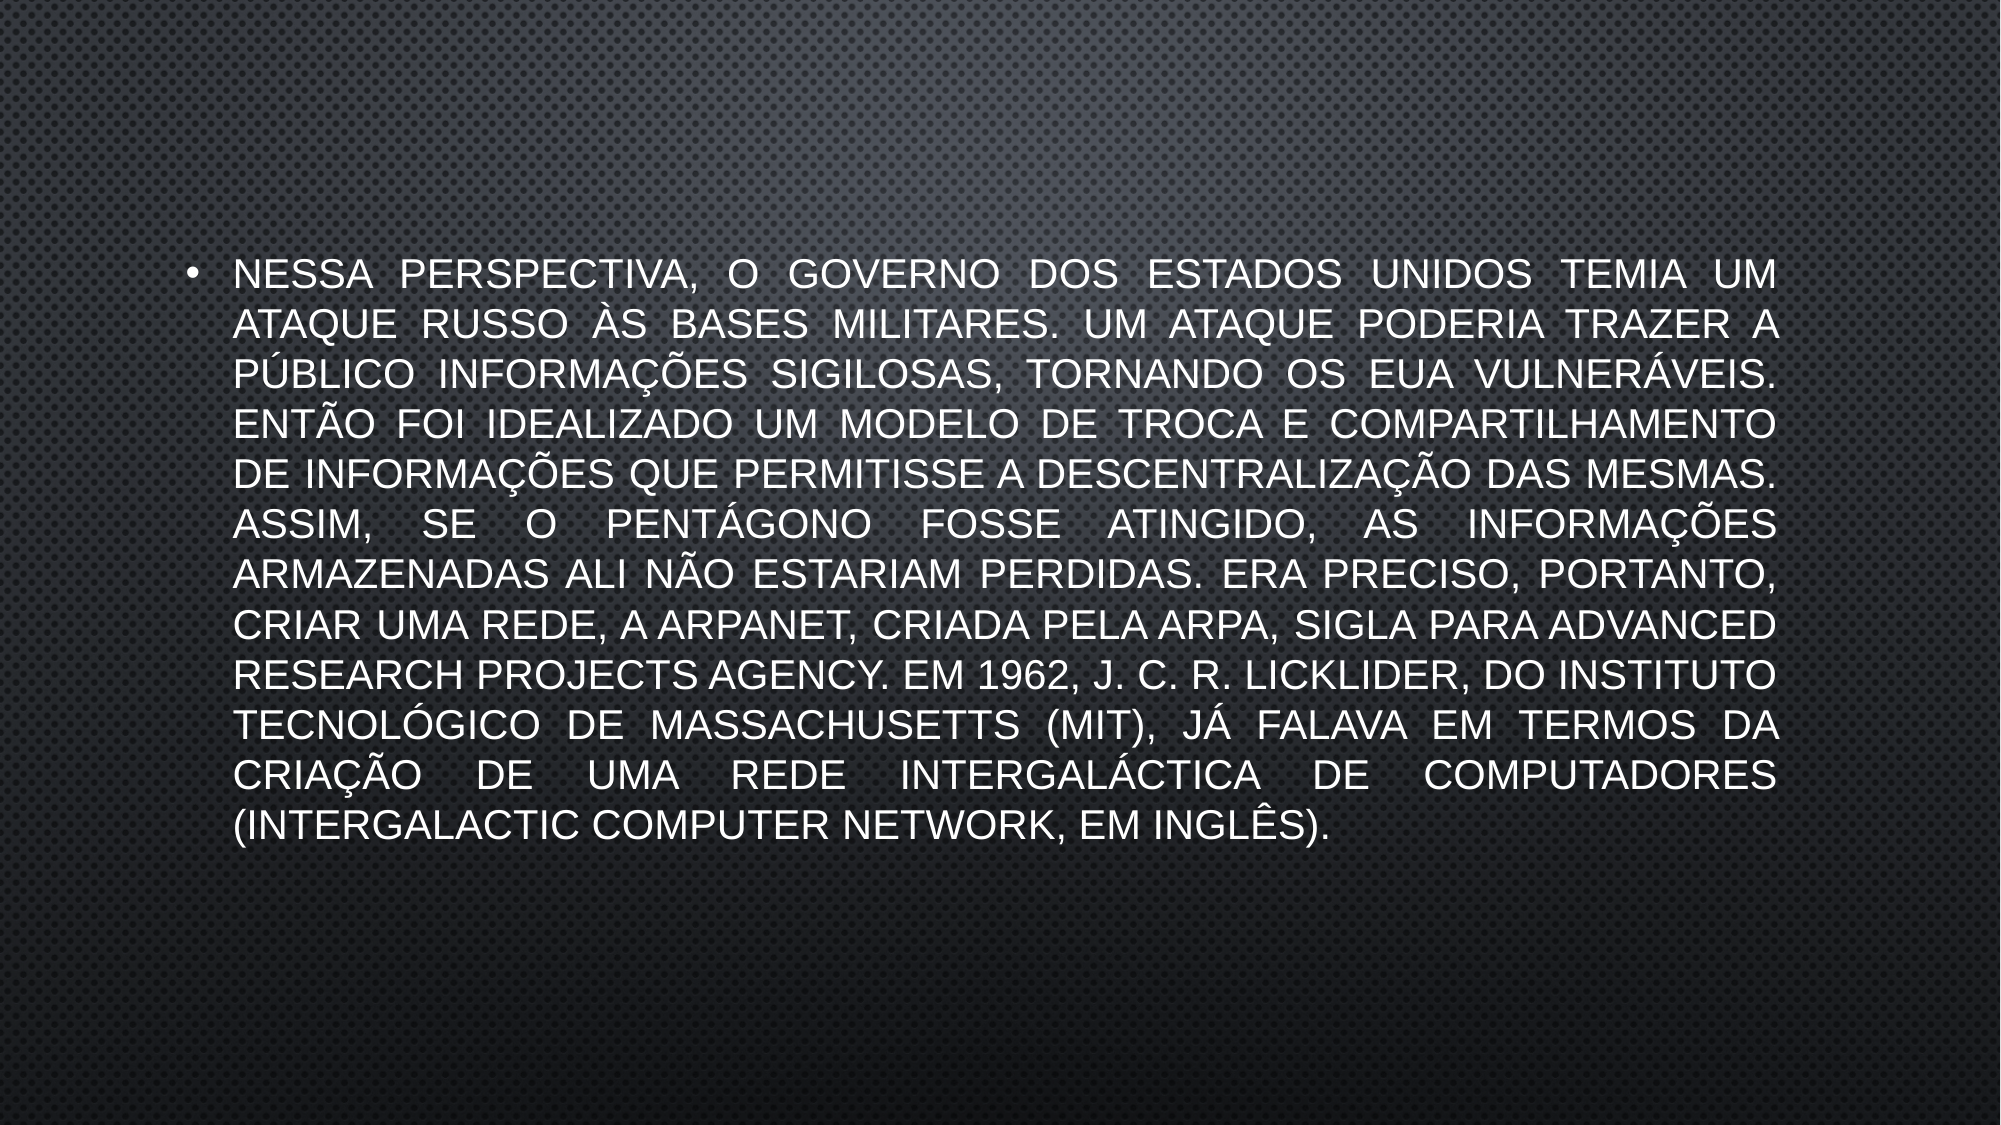

Nessa perspectiva, o governo dos Estados Unidos temia um ataque russo às bases militares. Um ataque poderia trazer a público informações sigilosas, tornando os EUA vulneráveis. Então foi idealizado um modelo de troca e compartilhamento de informações que permitisse a descentralização das mesmas. Assim, se o Pentágono fosse atingido, as informações armazenadas ali não estariam perdidas. Era preciso, portanto, criar uma rede, a ARPANET, criada pela ARPA, sigla para Advanced Research Projects Agency. Em 1962, J. C. R. Licklider, do Instituto Tecnológico de Massachusetts (MIT), já falava em termos da criação de uma Rede Intergaláctica de Computadores (Intergalactic Computer Network, em inglês).